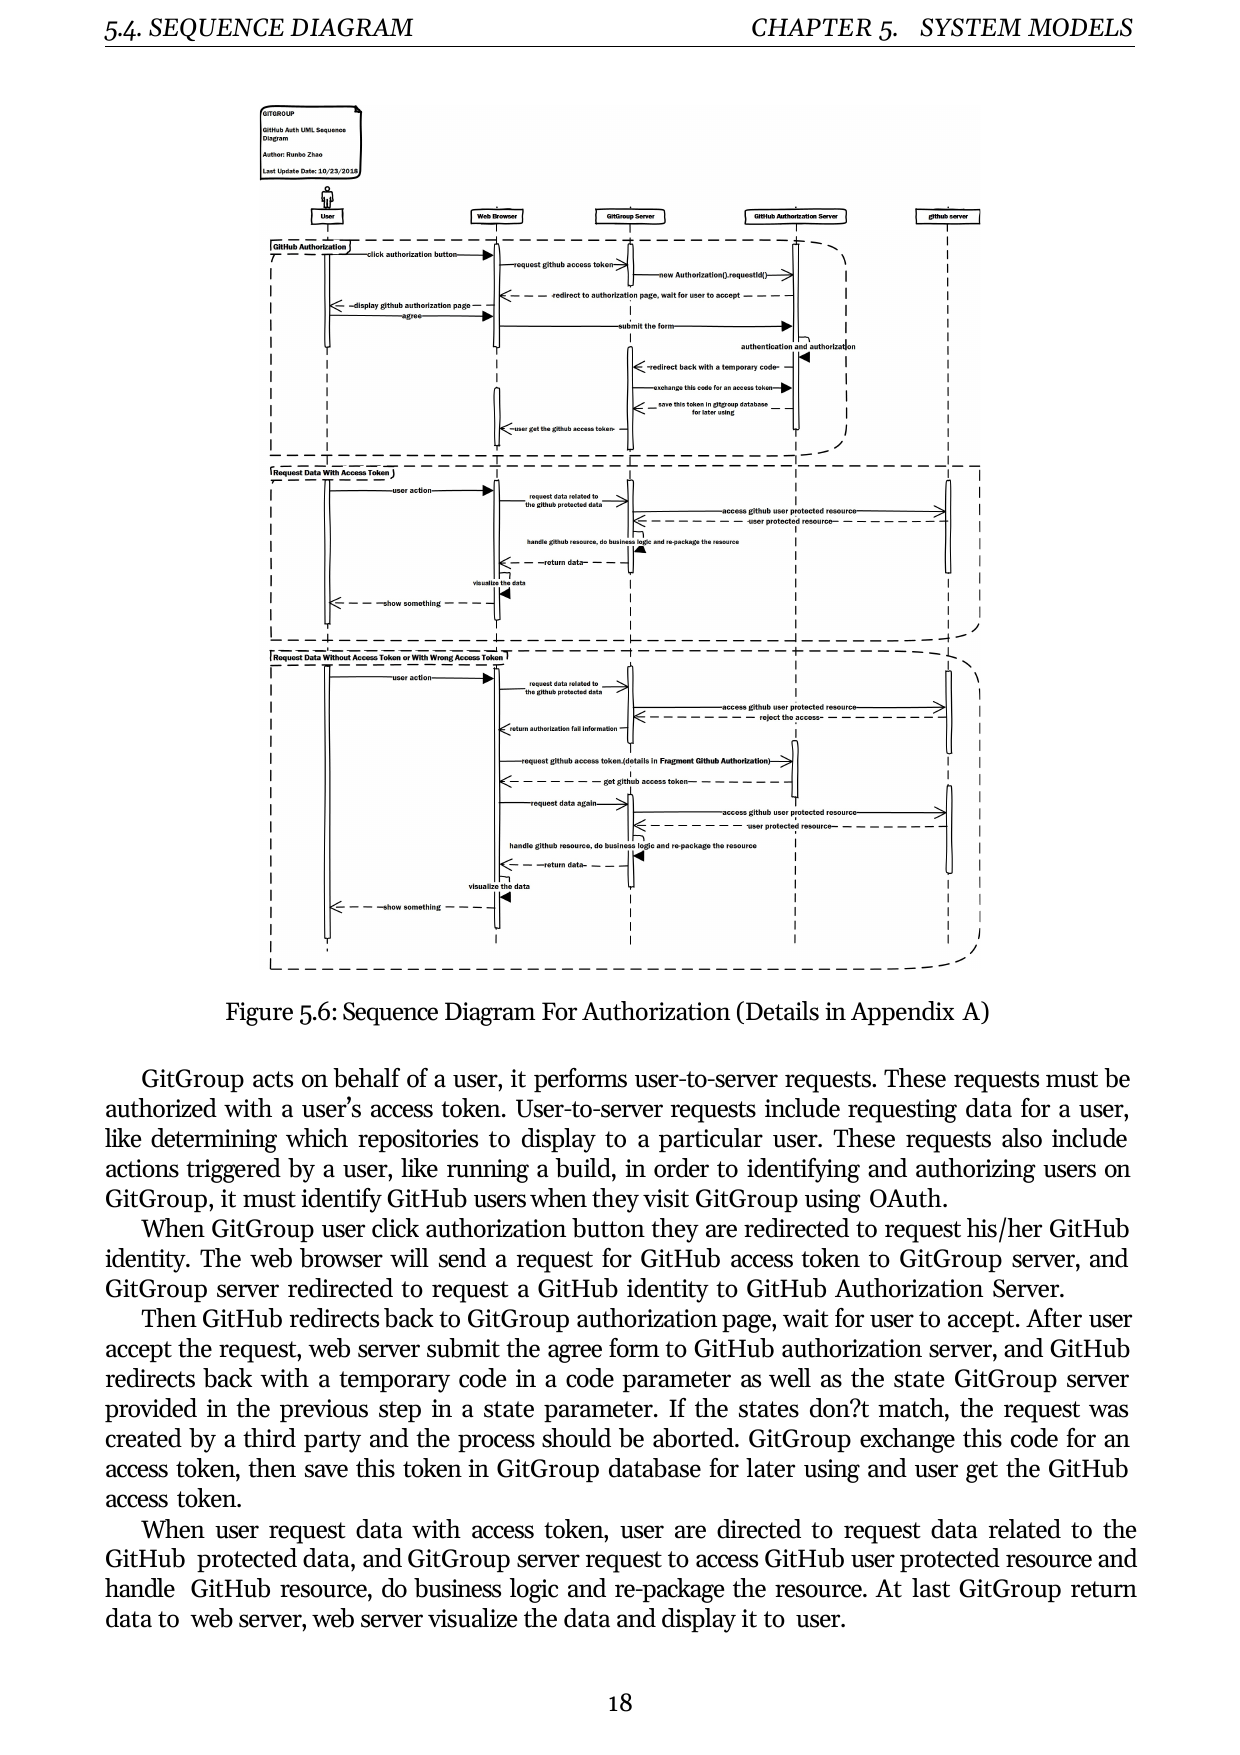

5.4. SEQUENCE DIAGRAM
CHAPTER 5.
SYSTEM MODELS

Figure 5.6: Sequence Diagram For Authorization (Details in Appendix A)

GitGroup acts on behalf of a user, it performs user-to-server requests. These requests must be  authorized with a user’s access token. User-to-server requests include requesting data for a user,  like determining which repositories to display to a particular user. These requests also include  actions triggered by a user, like running a build, in order to identifying and authorizing users on  GitGroup, it must identify GitHub users when they visit GitGroup using OAuth.
When GitGroup user click authorization button they are redirected to request his/her GitHub  identity. The web browser will send a request for GitHub access token to GitGroup server, and  GitGroup server redirected to request a GitHub identity to GitHub Authorization Server.
Then GitHub redirects back to GitGroup authorization page, wait for user to accept. After user  accept the request, web server submit the agree form to GitHub authorization server, and GitHub  redirects back with a temporary code in a code parameter as well as the state GitGroup server  provided in the previous step in a state parameter. If the states don?t match, the request was  created by a third party and the process should be aborted. GitGroup exchange this code for an  access token, then save this token in GitGroup database for later using and user get the GitHub  access token.
When user request data with access token, user are directed to request data related to the GitHub  protected data, and GitGroup server request to access GitHub user protected resource and handle  GitHub resource, do business logic and re-package the resource. At last GitGroup return data to  web server, web server visualize the data and display it to user.
18